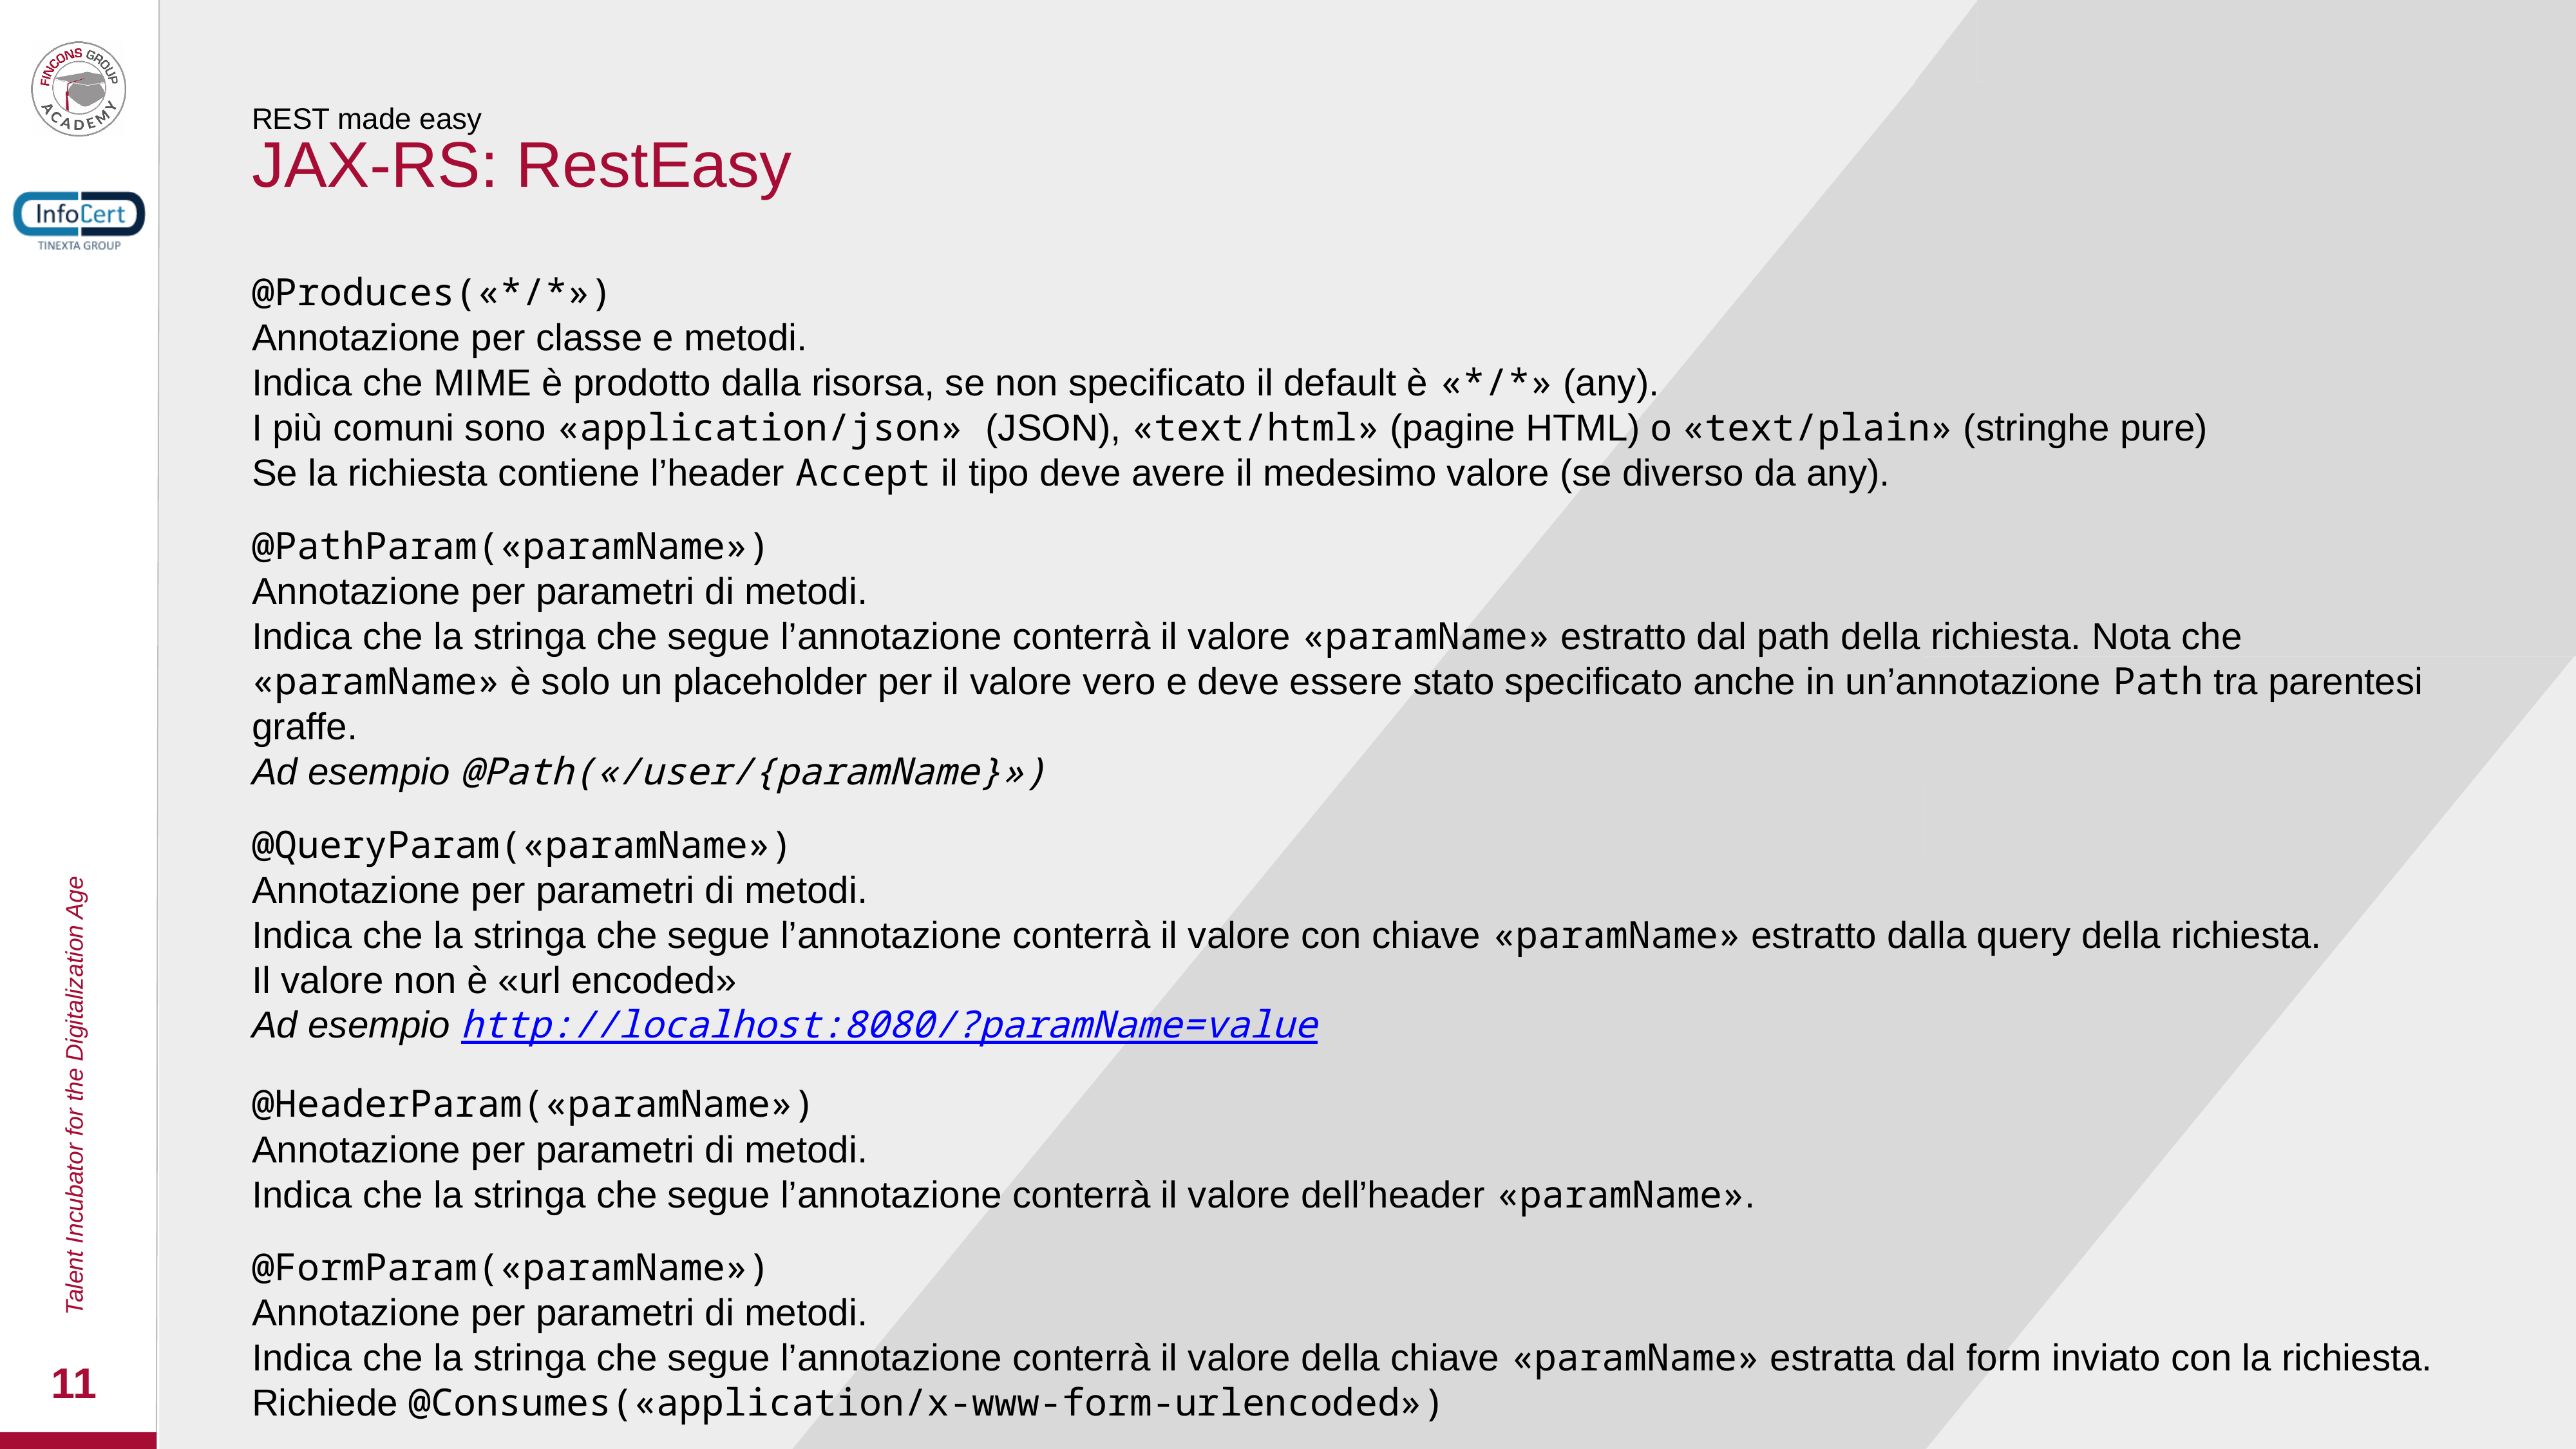

REST made easy
JAX-RS: RestEasy
@Produces(«*/*»)
Annotazione per classe e metodi.
Indica che MIME è prodotto dalla risorsa, se non specificato il default è «*/*» (any).
I più comuni sono «application/json» (JSON), «text/html» (pagine HTML) o «text/plain» (stringhe pure)
Se la richiesta contiene l’header Accept il tipo deve avere il medesimo valore (se diverso da any).
@PathParam(«paramName»)
Annotazione per parametri di metodi.
Indica che la stringa che segue l’annotazione conterrà il valore «paramName» estratto dal path della richiesta. Nota che «paramName» è solo un placeholder per il valore vero e deve essere stato specificato anche in un’annotazione Path tra parentesi graffe.
Ad esempio @Path(«/user/{paramName}»)
@QueryParam(«paramName»)
Annotazione per parametri di metodi.
Indica che la stringa che segue l’annotazione conterrà il valore con chiave «paramName» estratto dalla query della richiesta.
Il valore non è «url encoded»
Ad esempio http://localhost:8080/?paramName=value
@HeaderParam(«paramName»)
Annotazione per parametri di metodi.
Indica che la stringa che segue l’annotazione conterrà il valore dell’header «paramName».
@FormParam(«paramName»)
Annotazione per parametri di metodi.
Indica che la stringa che segue l’annotazione conterrà il valore della chiave «paramName» estratta dal form inviato con la richiesta.
Richiede @Consumes(«application/x-www-form-urlencoded»)